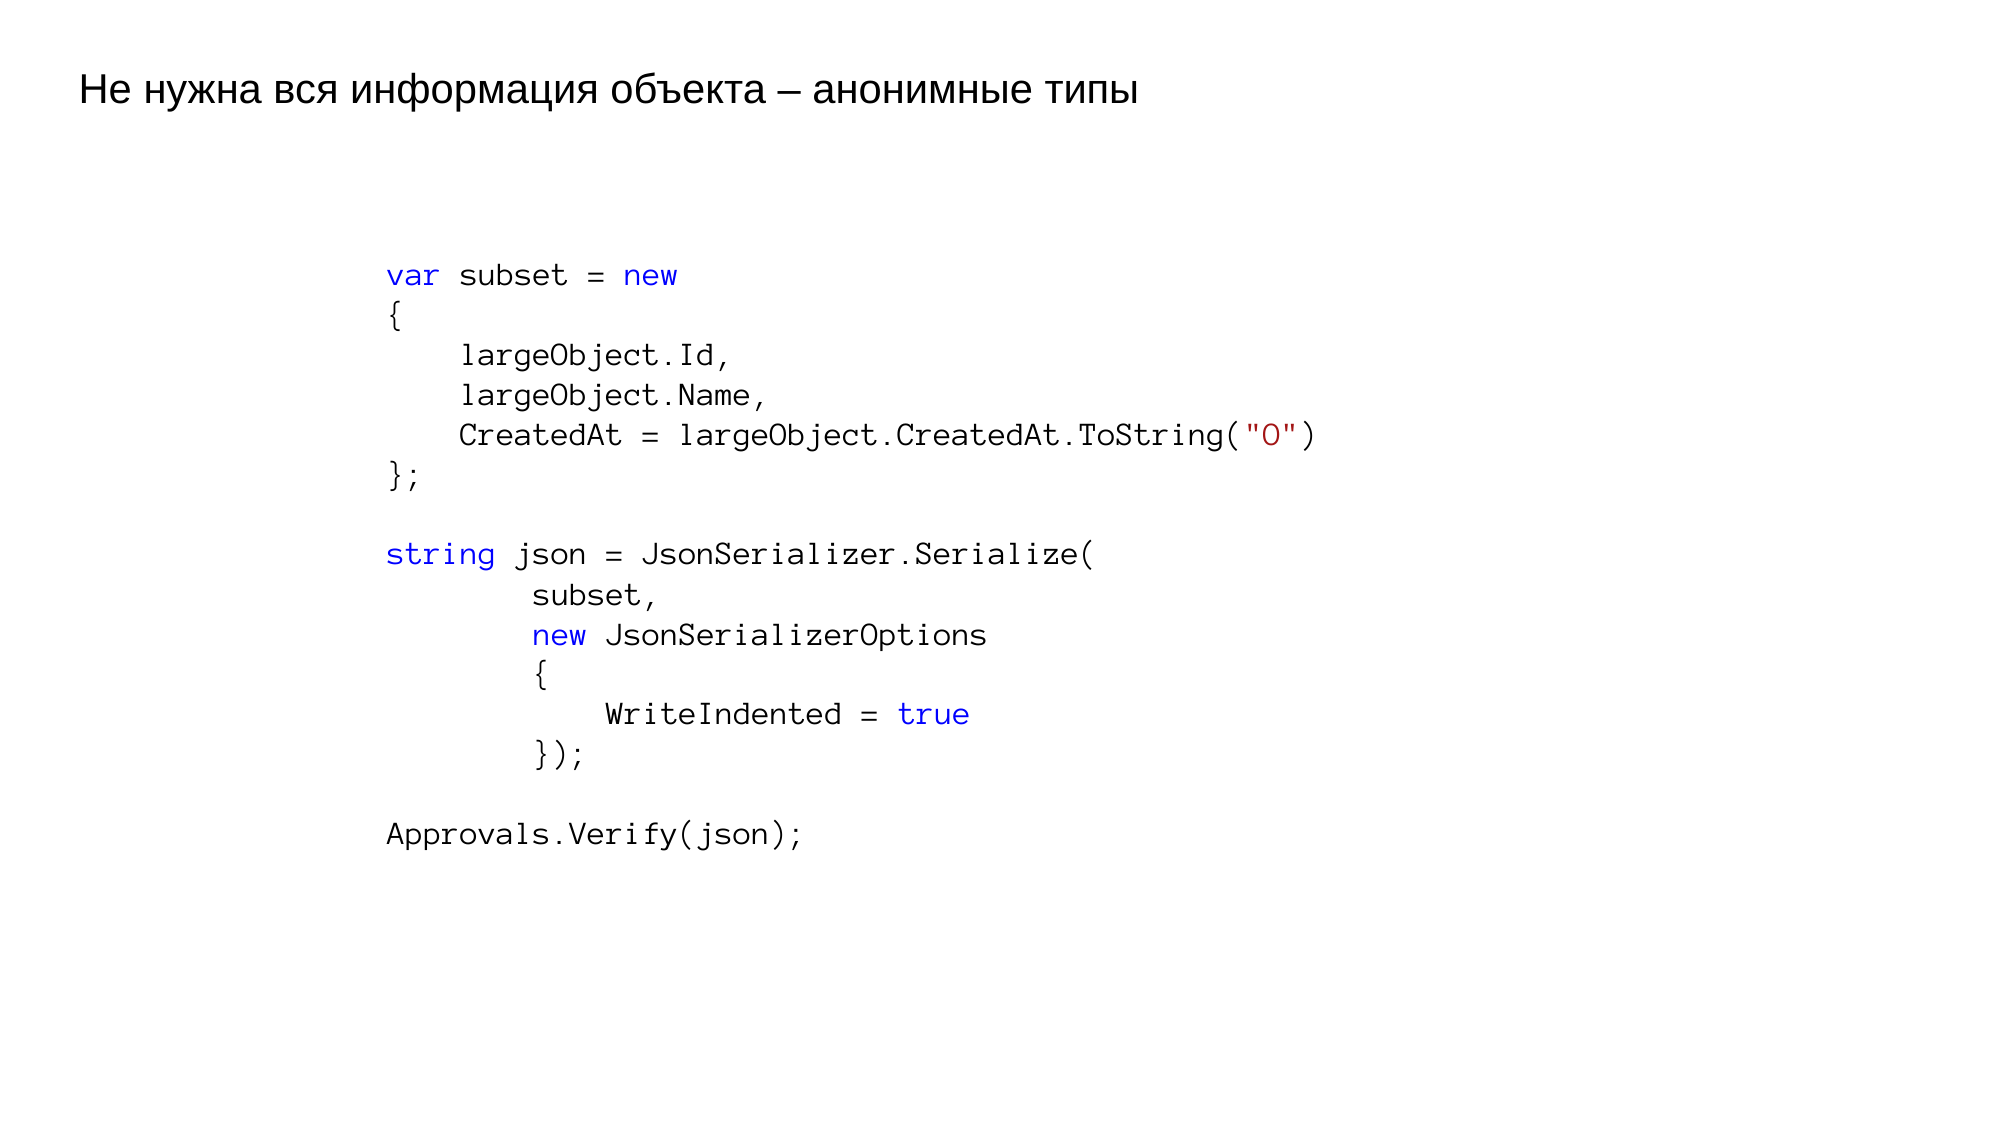

# Не нужна вся информация объекта – анонимные типы
var subset = new
{
    largeObject.Id,
    largeObject.Name,
    CreatedAt = largeObject.CreatedAt.ToString("O")
};
string json = JsonSerializer.Serialize(
        subset,
        new JsonSerializerOptions
        {
            WriteIndented = true
        });
Approvals.Verify(json);